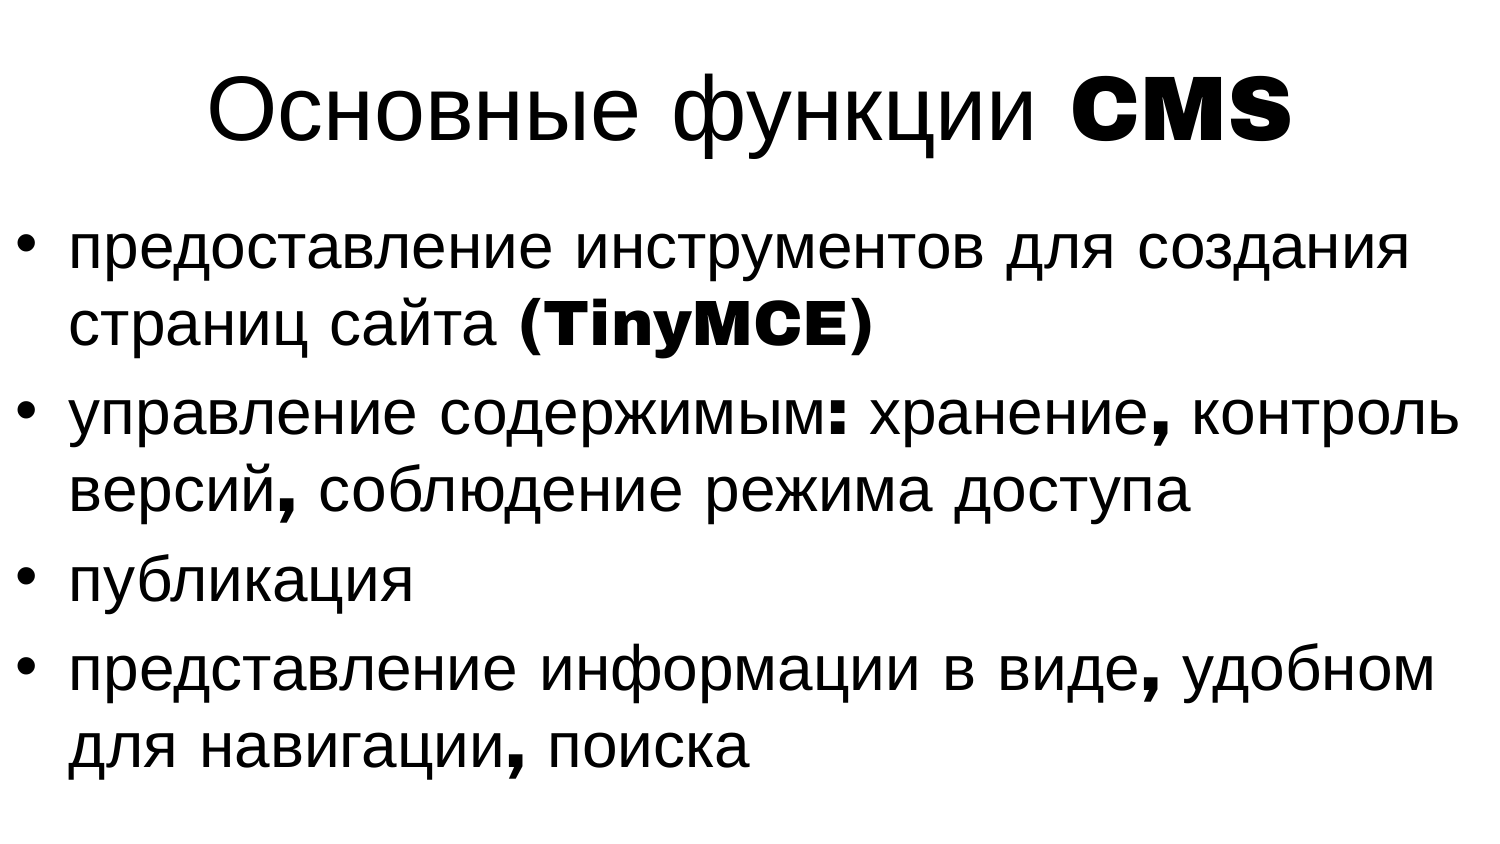

# Основные функции CMS
предоставление инструментов для создания страниц сайта (TinyMCE)
управление содержимым: хранение, контроль версий, соблюдение режима доступа
публикация
представление информации в виде, удобном для навигации, поиска